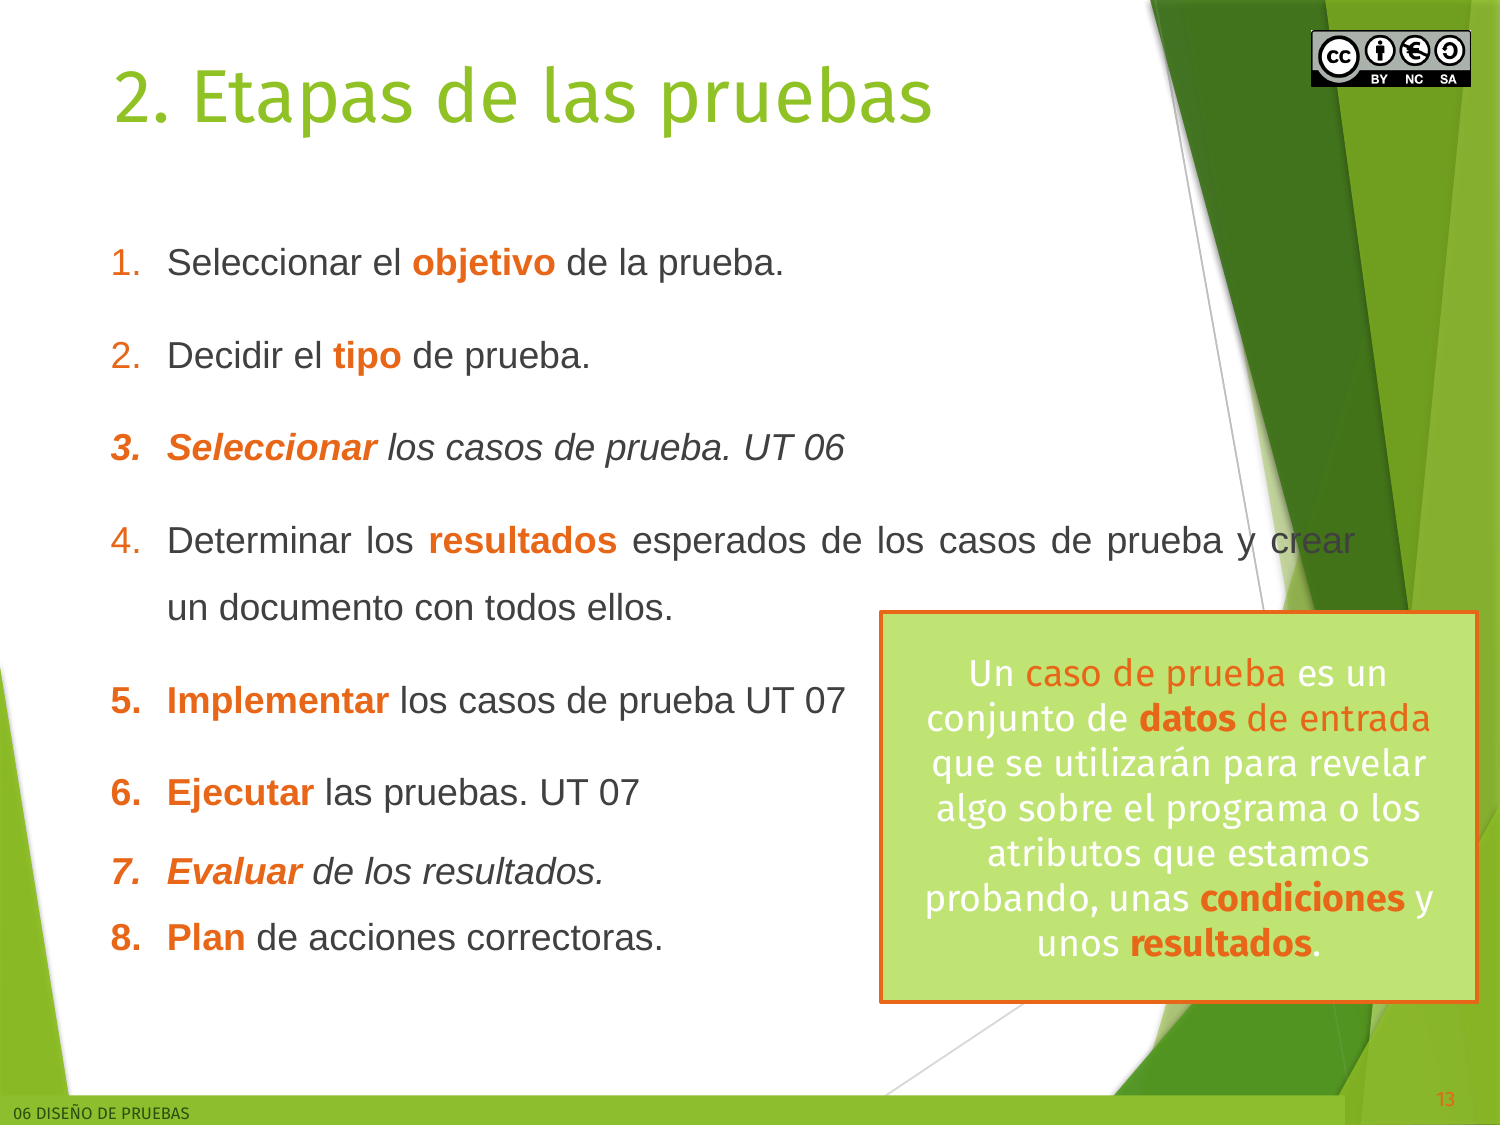

# 2. Etapas de las pruebas
Seleccionar el objetivo de la prueba.
Decidir el tipo de prueba.
Seleccionar los casos de prueba. UT 06
Determinar los resultados esperados de los casos de prueba y crear un documento con todos ellos.
Implementar los casos de prueba UT 07
Ejecutar las pruebas. UT 07
Evaluar de los resultados.
Plan de acciones correctoras.
Un caso de prueba es un conjunto de datos de entrada que se utilizarán para revelar algo sobre el programa o los atributos que estamos probando, unas condiciones y unos resultados.